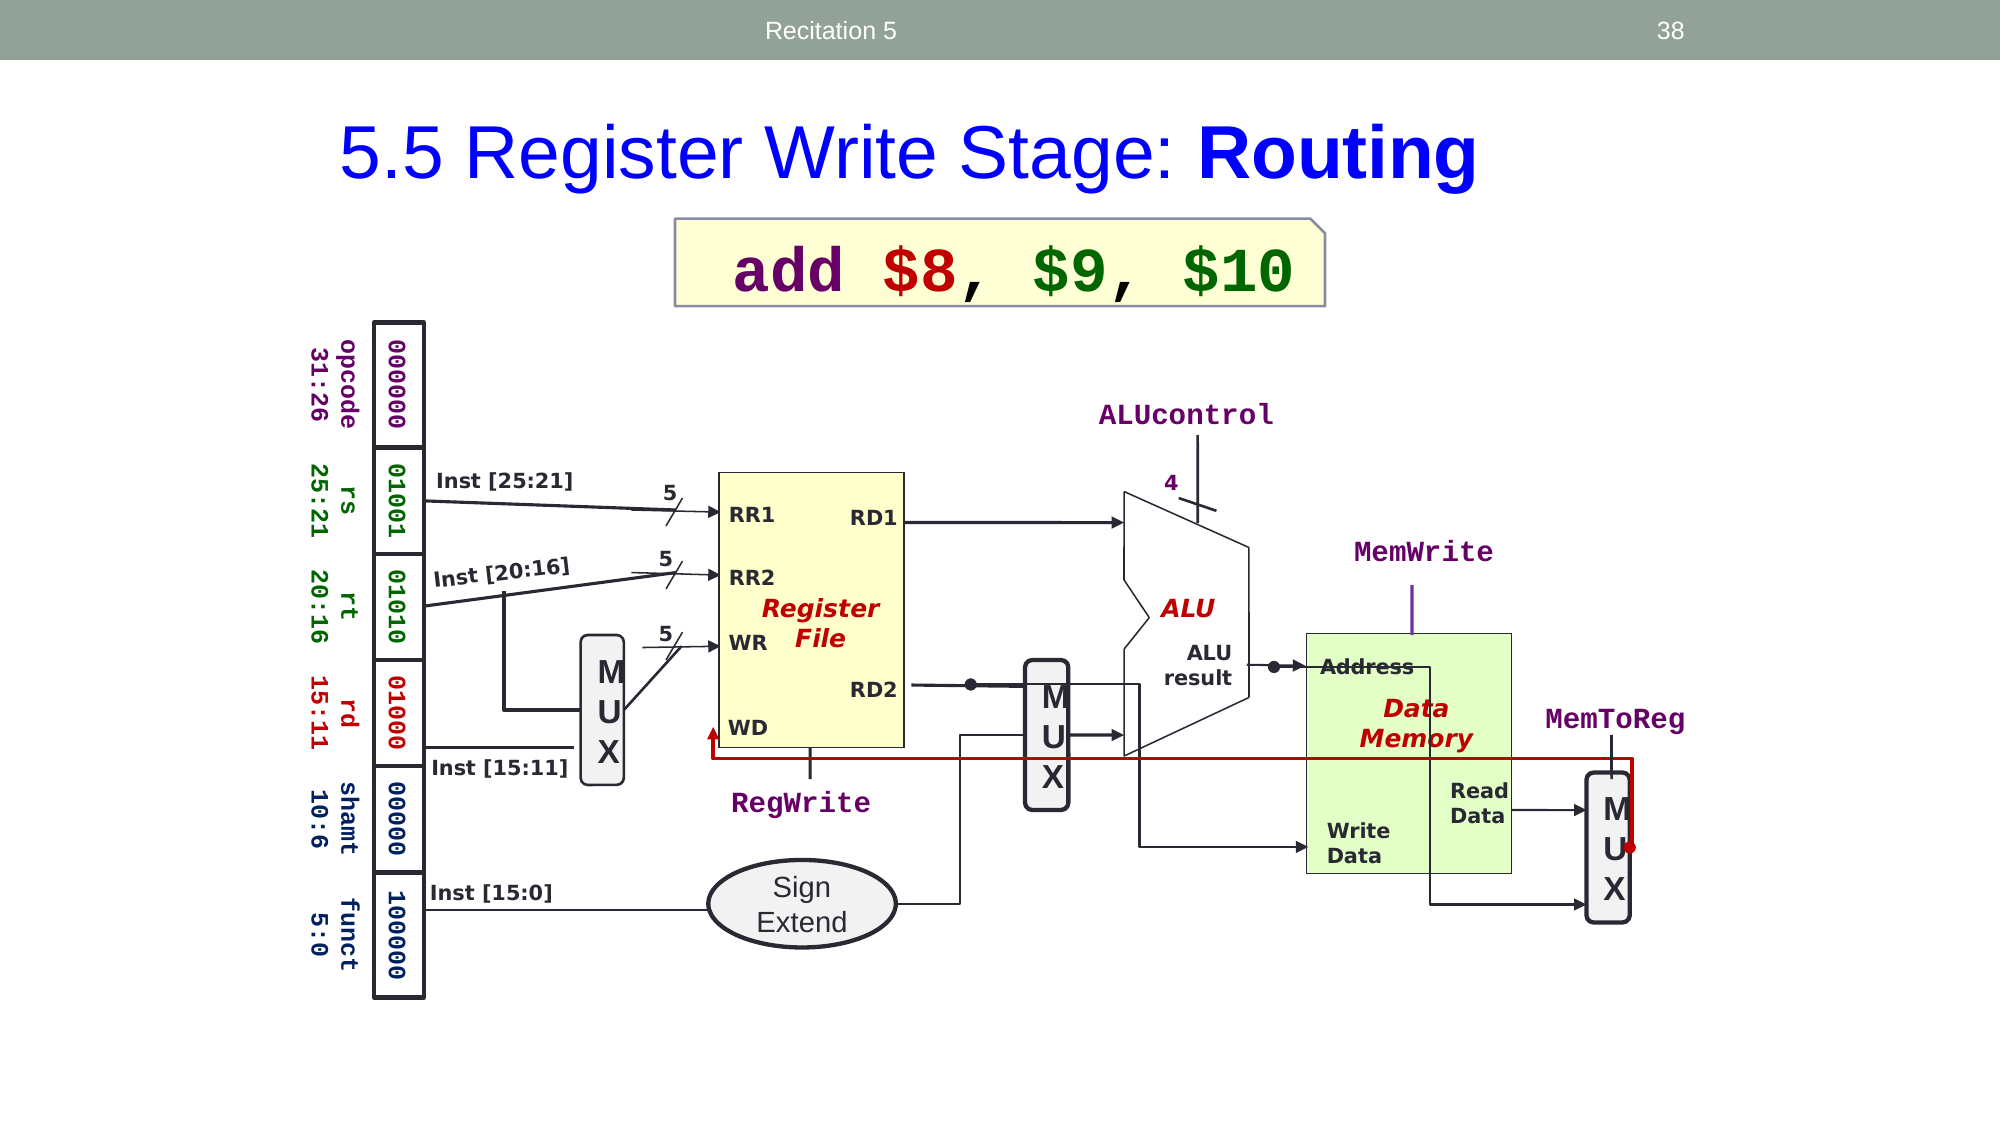

Recitation 5
38
5.5 Register Write Stage: Routing
 add $8, $9, $10
opcode
31:26
000000
ALUcontrol

Inst [25:21]
4
rs
25:21
5

01001

RR1
RD1

MemWrite
5

Inst [20:16]
RR2

rt
20:16

01010
Register
File
ALU

5

WR

ALU
result

MUX
Address

MUX
RD2
rd
15:11

Data
Memory
01000
MemToReg

WD

Inst [15:11]
Read
Data
MUX
RegWrite
shamt
10:6
00000
Write
Data

Sign Extend
Inst [15:0]
funct
5:0
100000